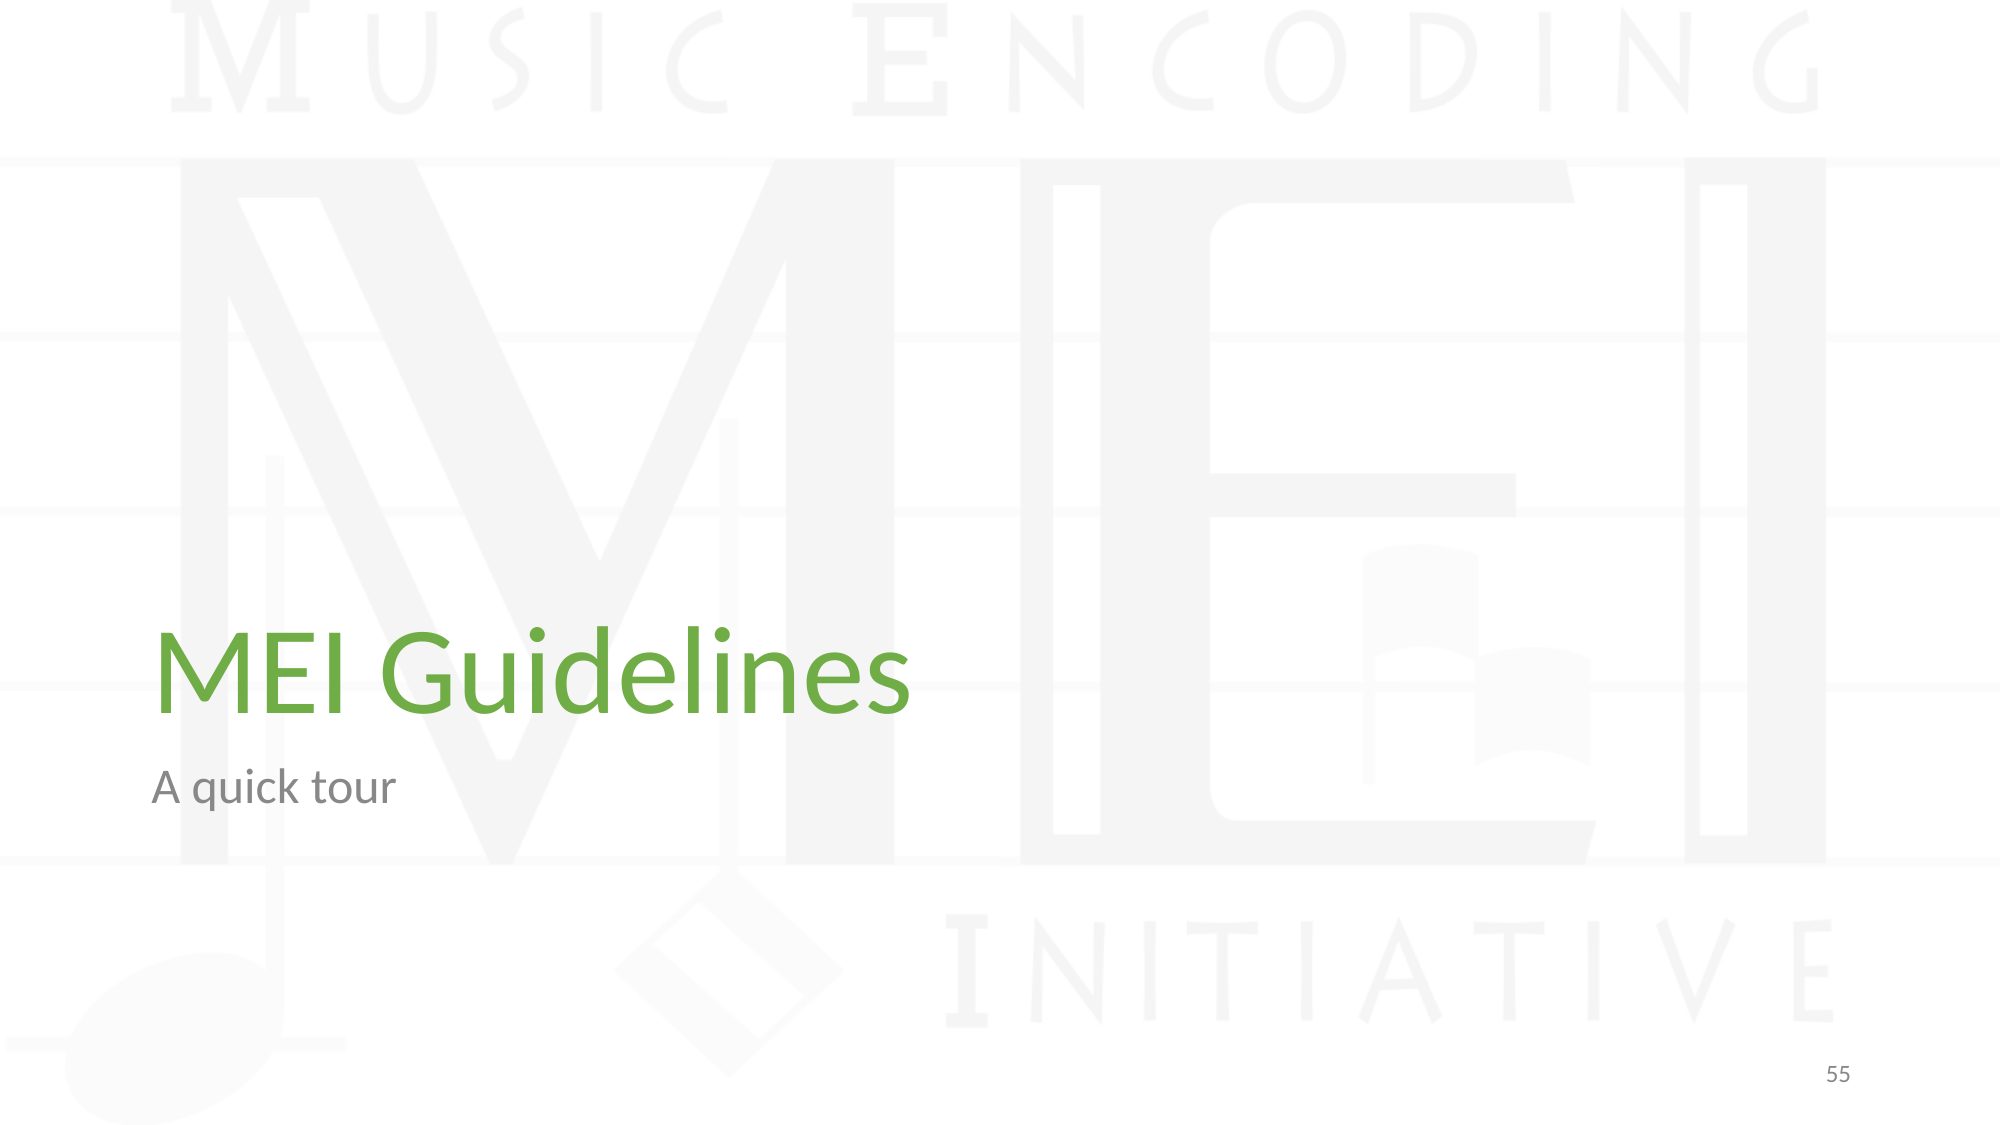

# MEI Guidelines
A quick tour
55